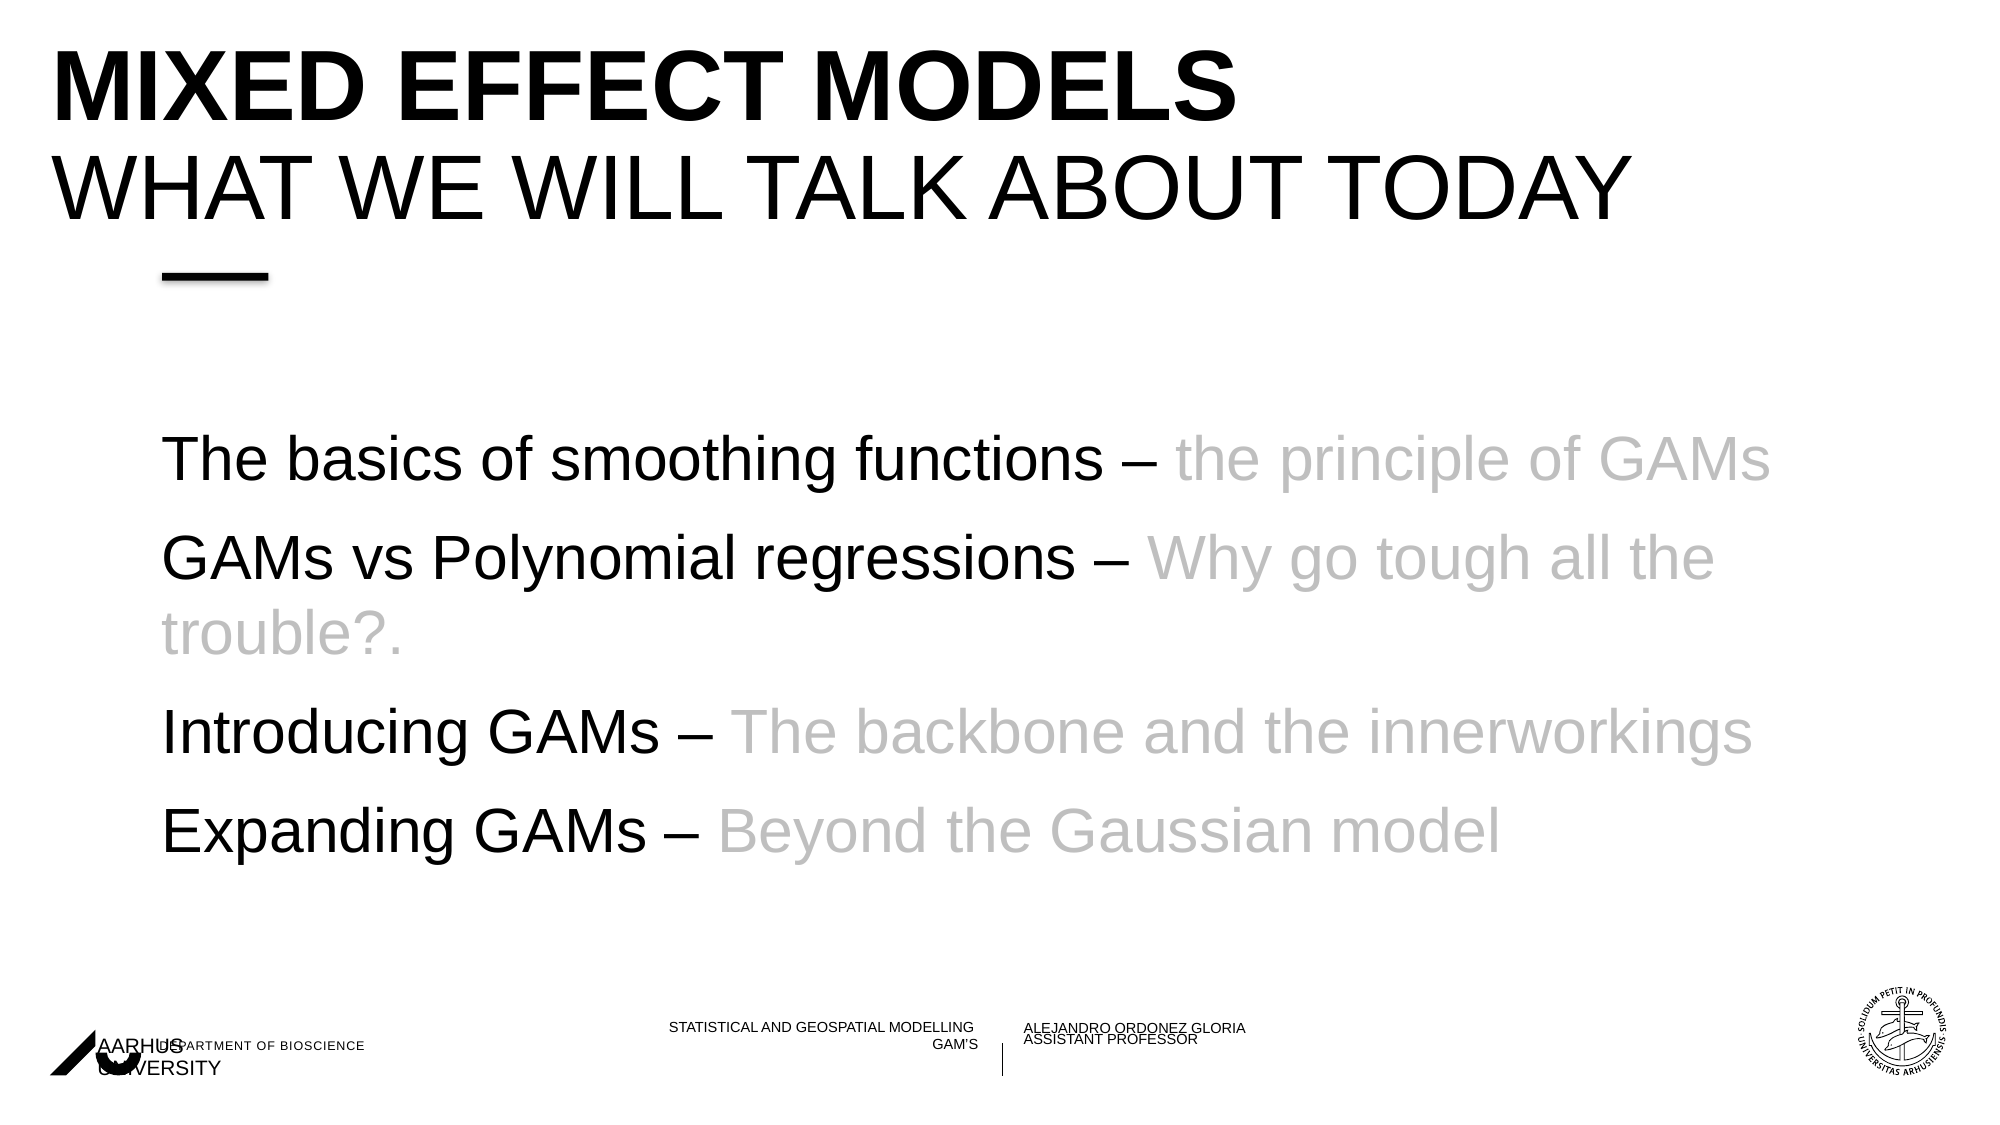

# mixed effect models What we will talk about today
The basics of smoothing functions – the principle of GAMs
GAMs vs Polynomial regressions – Why go tough all the trouble?.
Introducing GAMs – The backbone and the innerworkings
Expanding GAMs – Beyond the Gaussian model
22/09/202227/08/2018